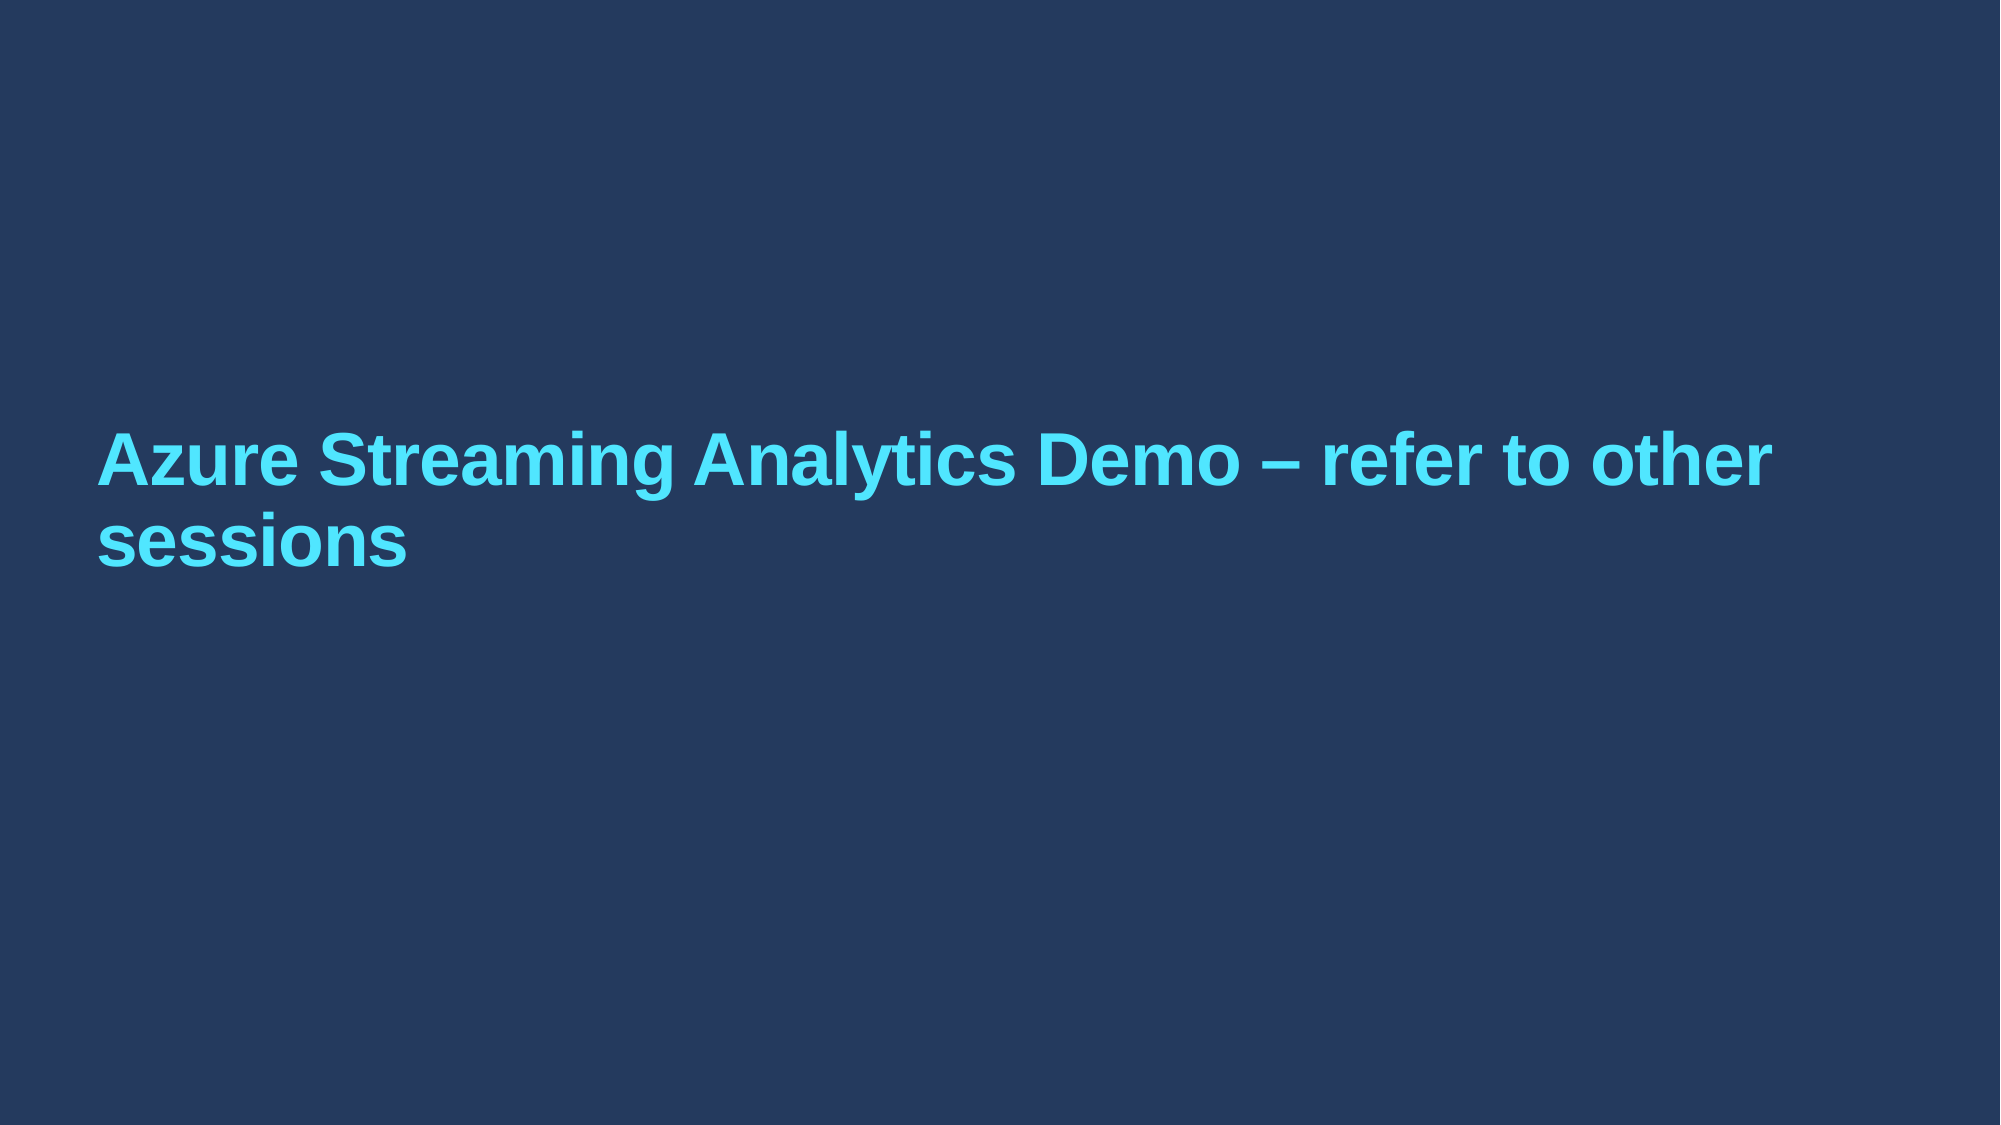

# Azure Streaming Analytics Demo – refer to other sessions